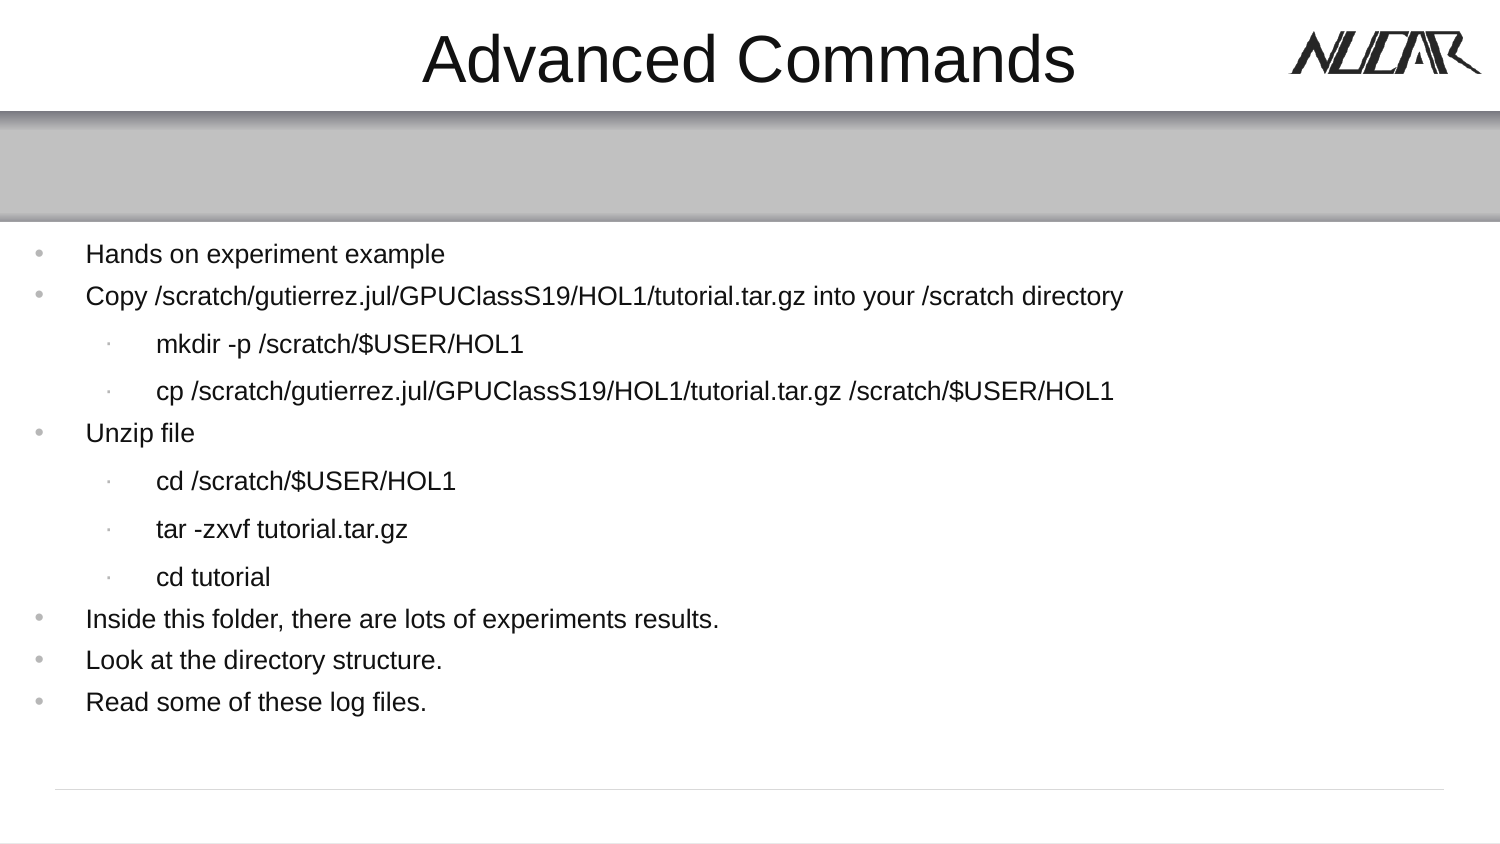

# Advanced Commands
Hands on experiment example
Copy /scratch/gutierrez.jul/GPUClassS19/HOL1/tutorial.tar.gz into your /scratch directory
mkdir -p /scratch/$USER/HOL1
cp /scratch/gutierrez.jul/GPUClassS19/HOL1/tutorial.tar.gz /scratch/$USER/HOL1
Unzip file
cd /scratch/$USER/HOL1
tar -zxvf tutorial.tar.gz
cd tutorial
Inside this folder, there are lots of experiments results.
Look at the directory structure.
Read some of these log files.